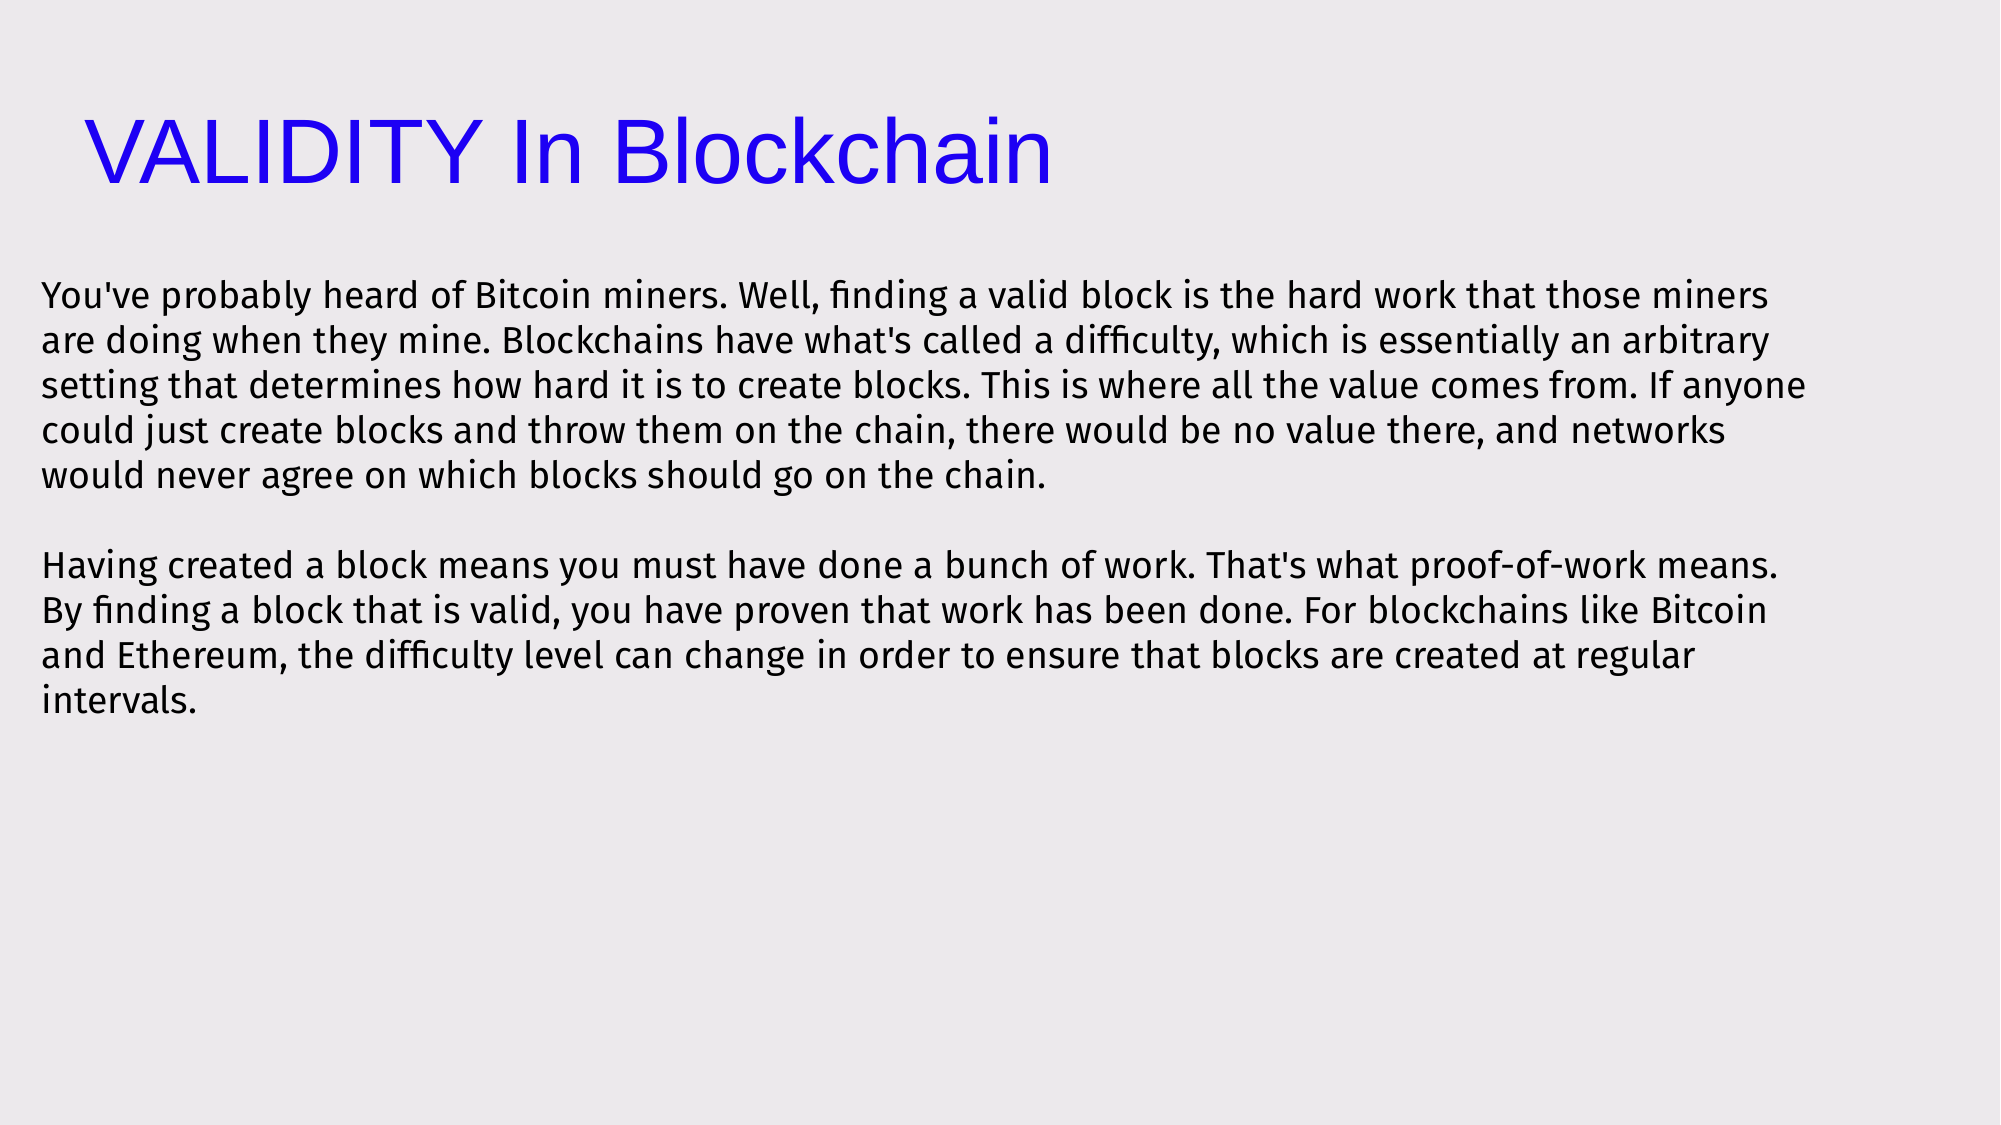

VALIDITY In Blockchain
You've probably heard of Bitcoin miners. Well, finding a valid block is the hard work that those miners are doing when they mine. Blockchains have what's called a difficulty, which is essentially an arbitrary setting that determines how hard it is to create blocks. This is where all the value comes from. If anyone could just create blocks and throw them on the chain, there would be no value there, and networks would never agree on which blocks should go on the chain.

Having created a block means you must have done a bunch of work. That's what proof-of-work means.
By finding a block that is valid, you have proven that work has been done. For blockchains like Bitcoin and Ethereum, the difficulty level can change in order to ensure that blocks are created at regular intervals.